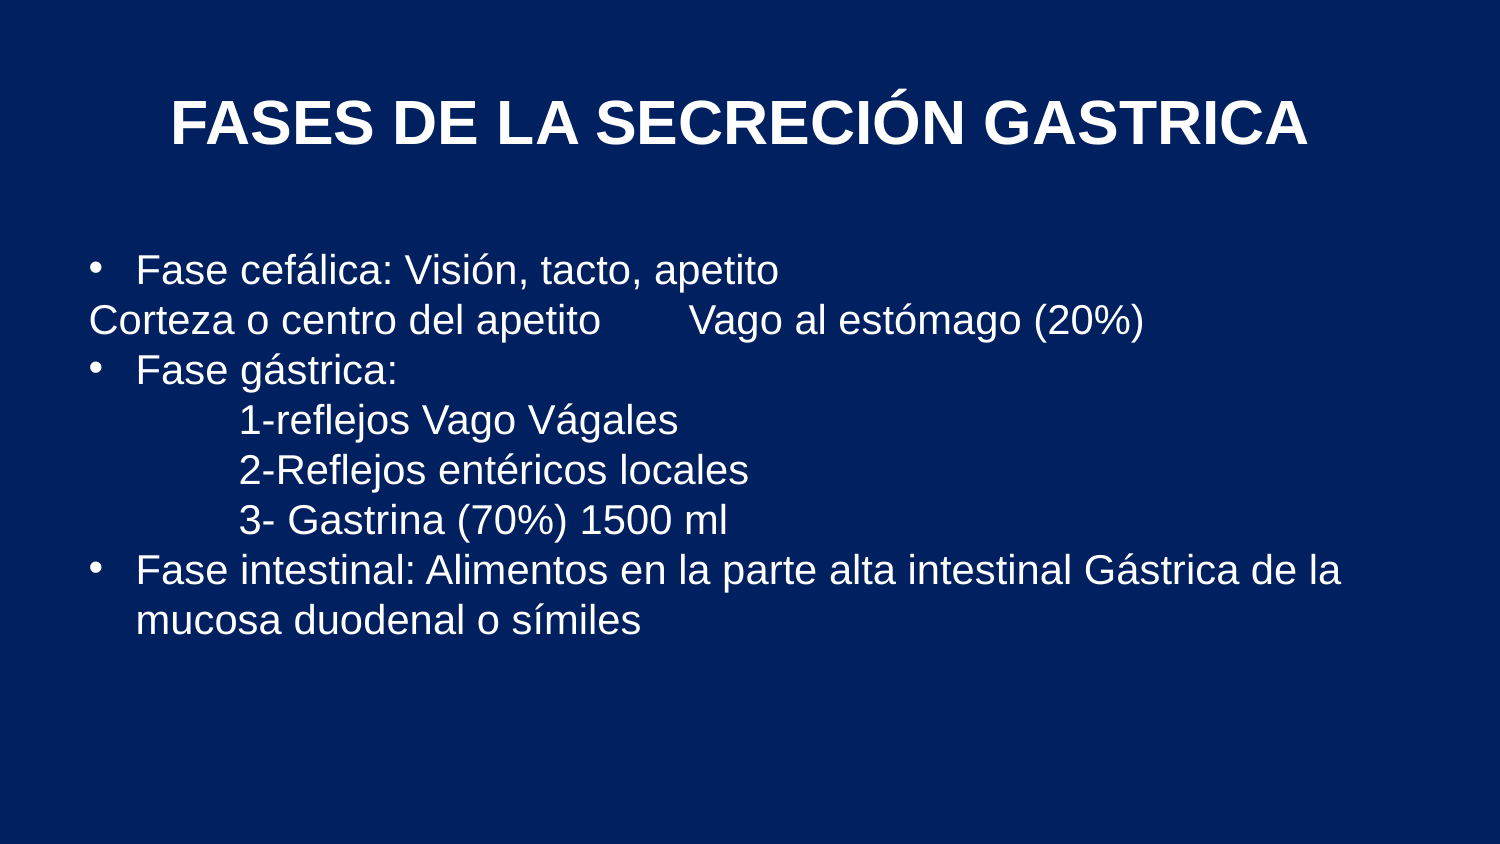

# FASES DE LA SECRECIÓN GASTRICA
Fase cefálica: Visión, tacto, apetito
Corteza o centro del apetito	Vago al estómago (20%)
Fase gástrica:
	1-reflejos Vago Vágales
	2-Reflejos entéricos locales
	3- Gastrina (70%) 1500 ml
Fase intestinal: Alimentos en la parte alta intestinal Gástrica de la mucosa duodenal o símiles